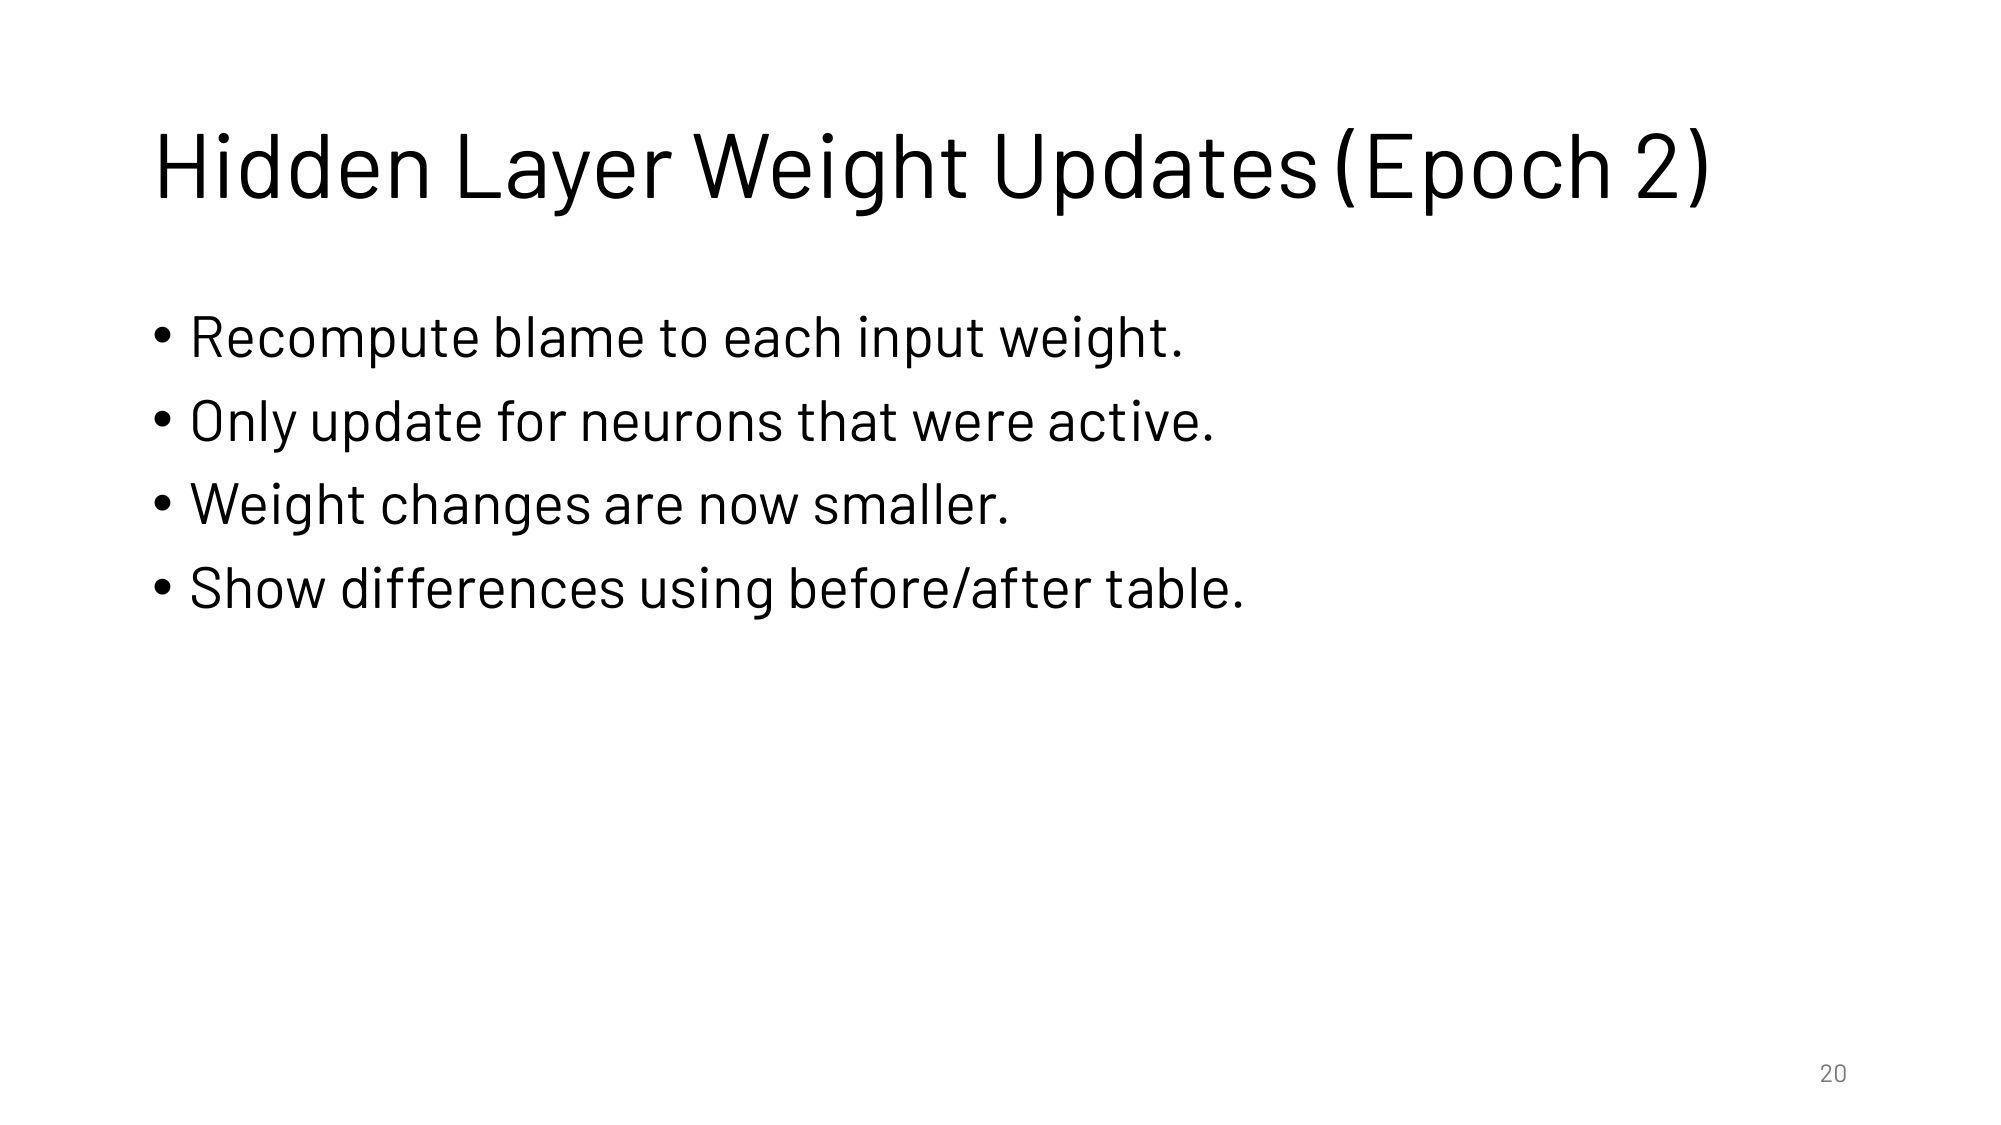

# Hidden Layer Weight Updates (Epoch 2)
Recompute blame to each input weight.
Only update for neurons that were active.
Weight changes are now smaller.
Show differences using before/after table.
20